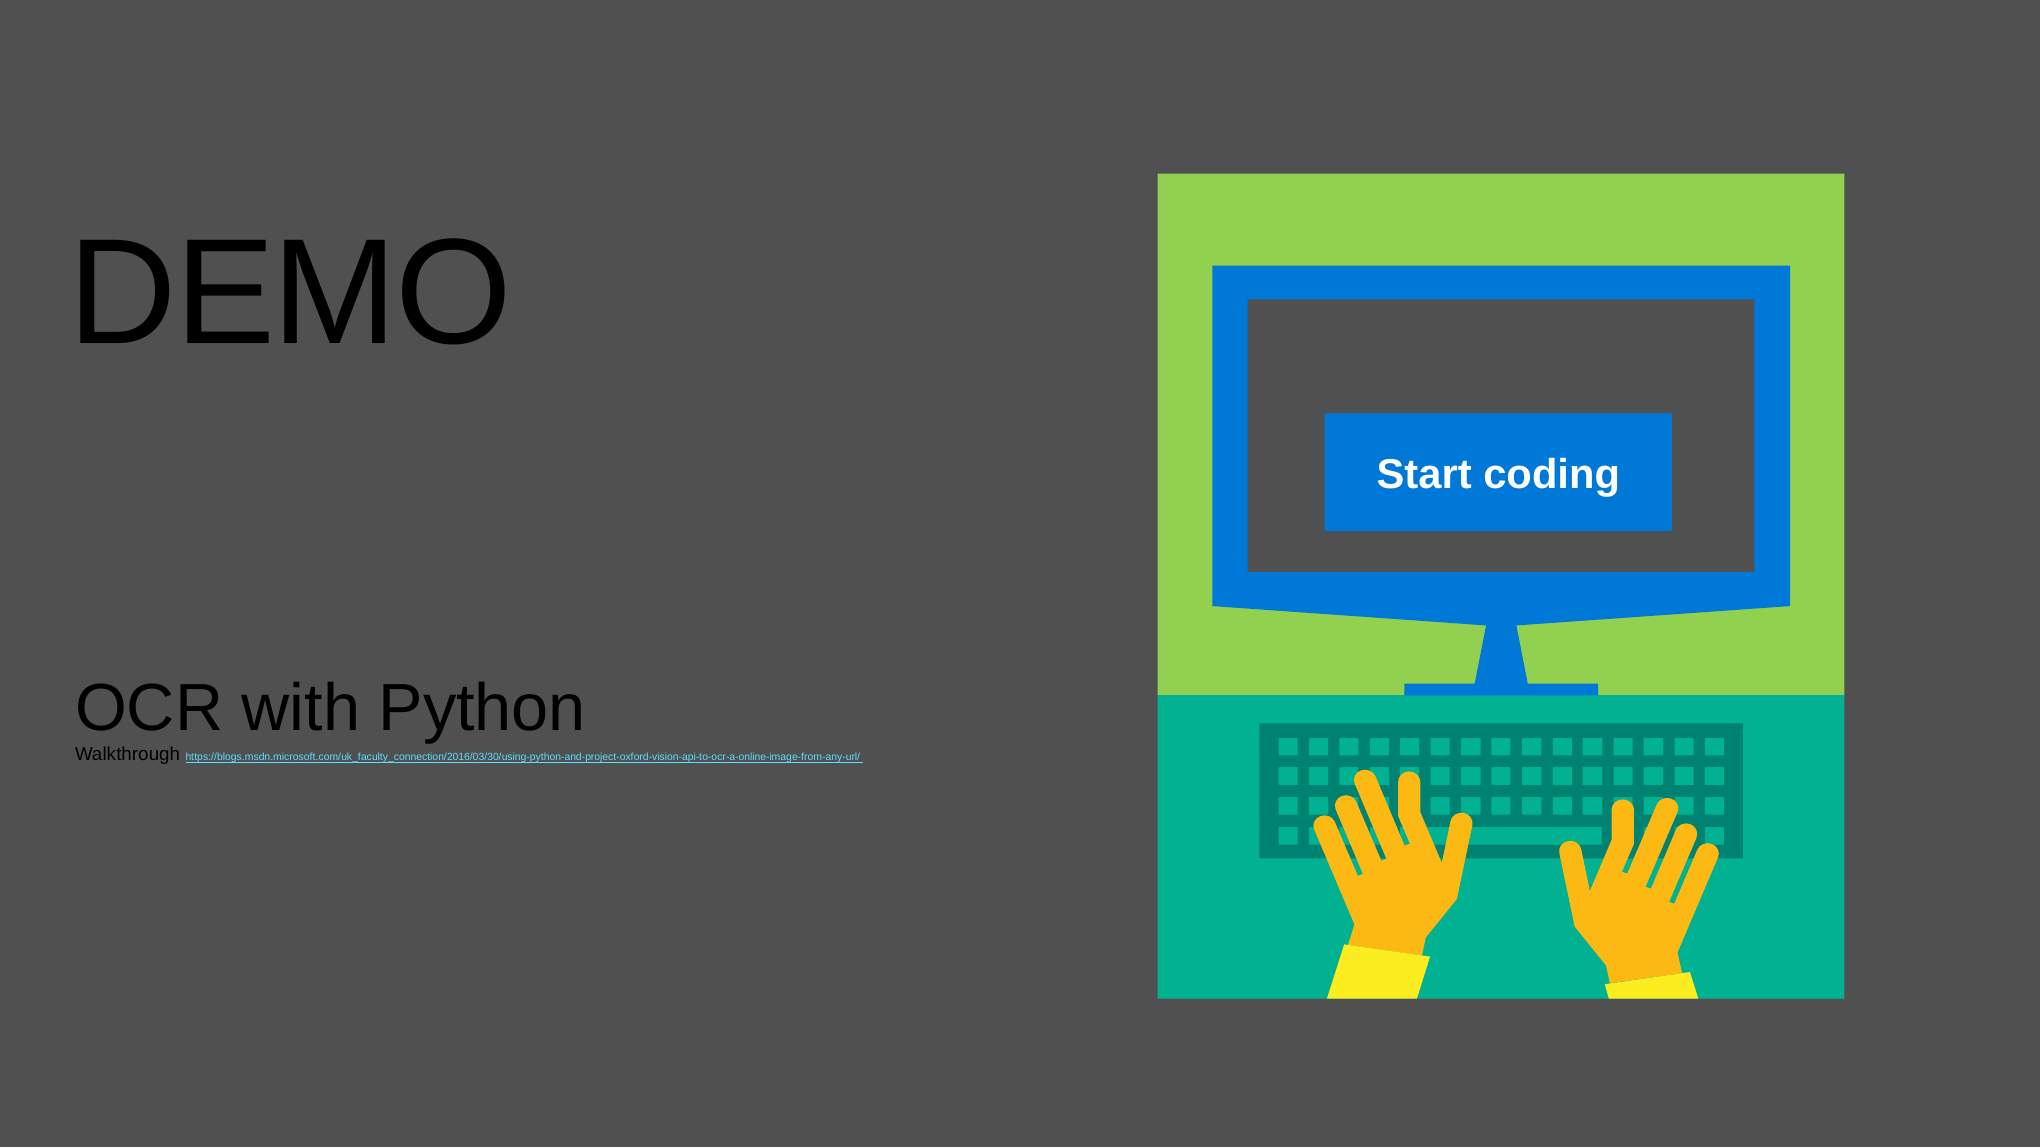

Start coding
# DEMO
OCR with Python
Walkthrough https://blogs.msdn.microsoft.com/uk_faculty_connection/2016/03/30/using-python-and-project-oxford-vision-api-to-ocr-a-online-image-from-any-url/